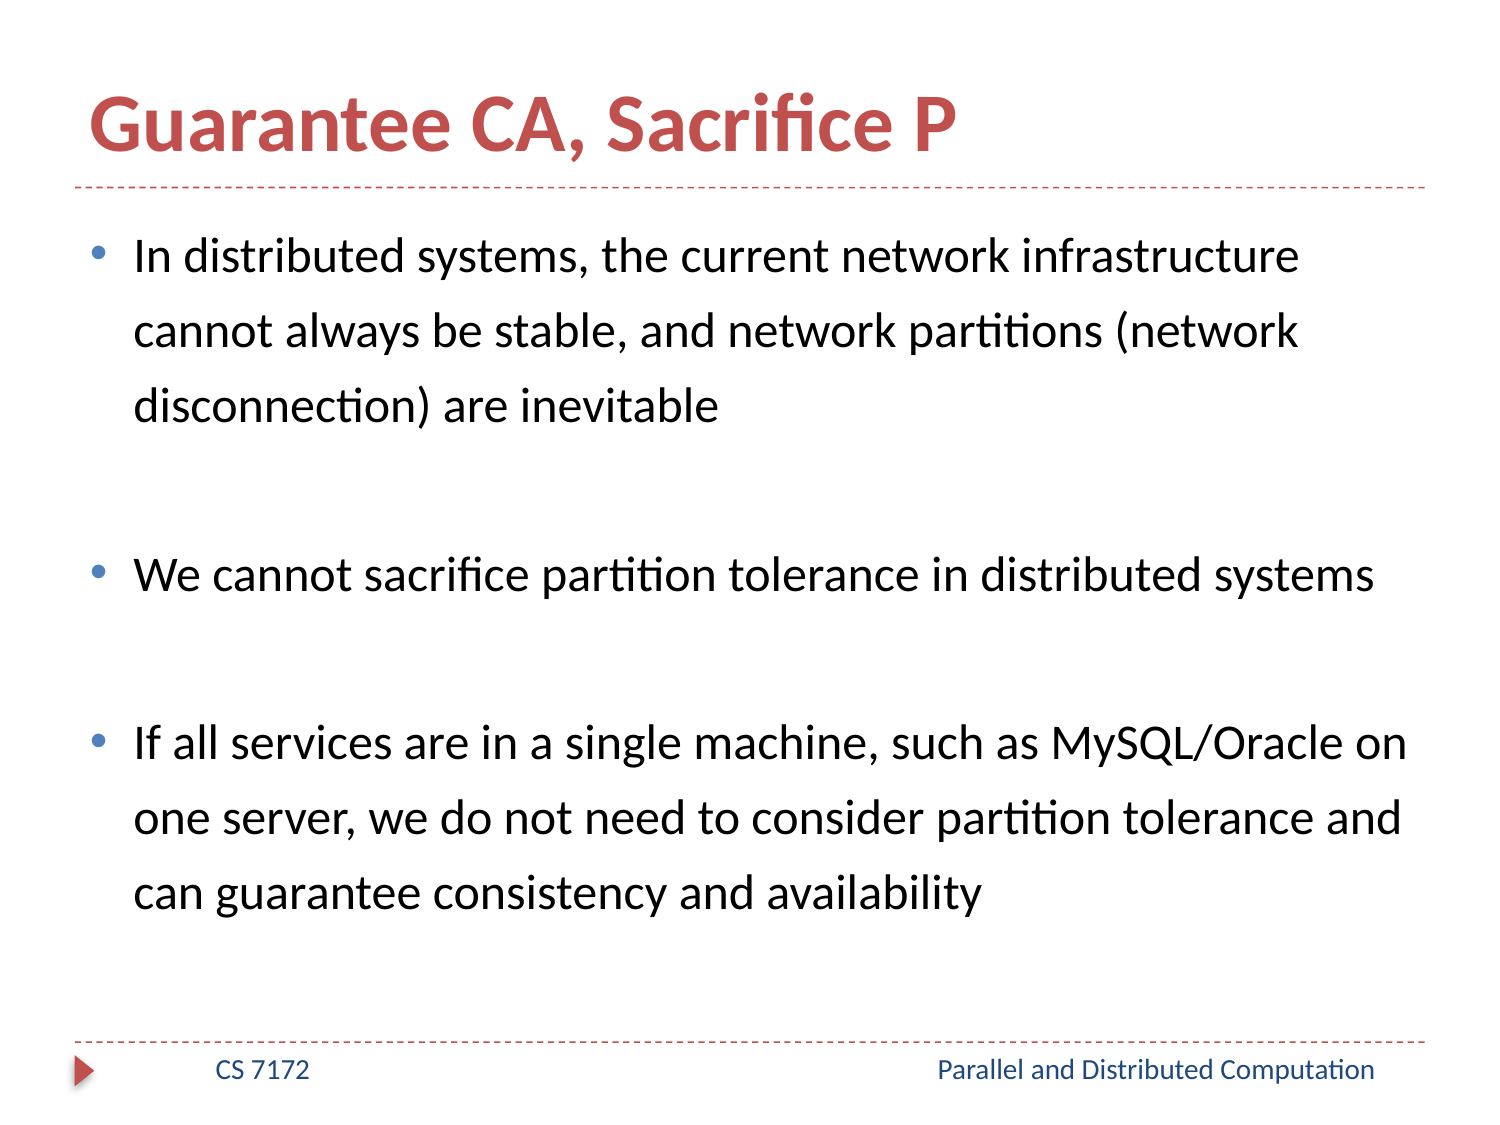

# Guarantee CA, Sacrifice P
In distributed systems, the current network infrastructure cannot always be stable, and network partitions (network disconnection) are inevitable

We cannot sacrifice partition tolerance in distributed systems

If all services are in a single machine, such as MySQL/Oracle on one server, we do not need to consider partition tolerance and can guarantee consistency and availability
CS 7172
Parallel and Distributed Computation